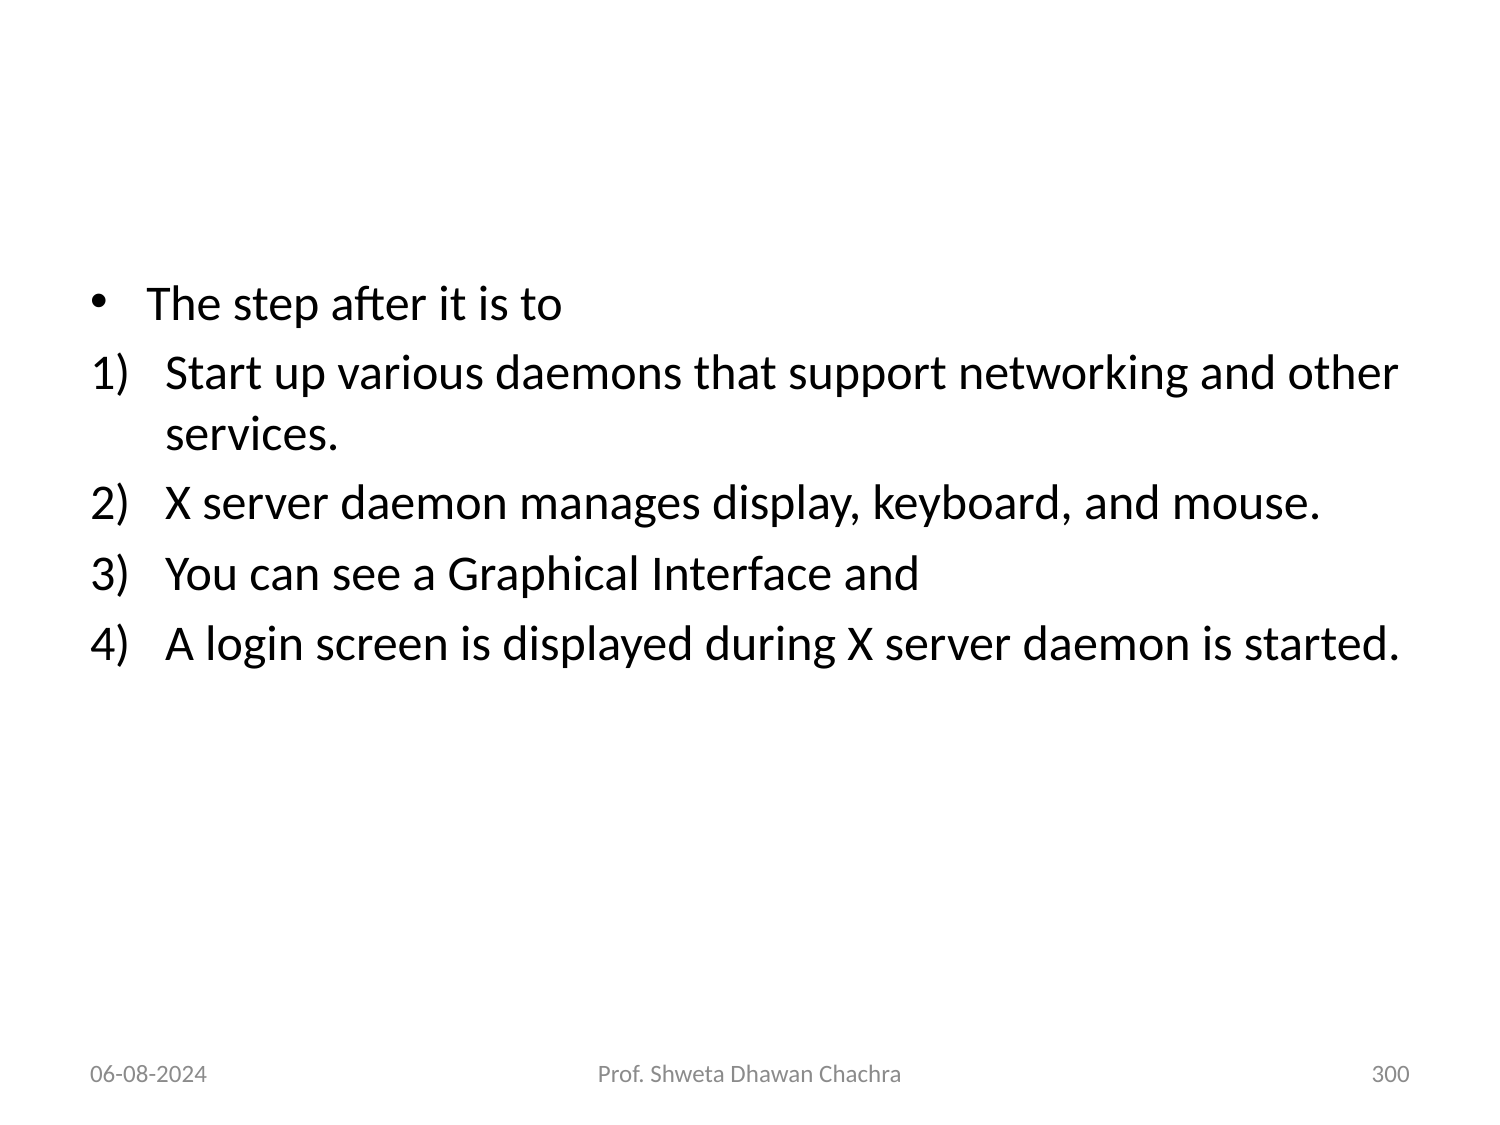

#
The step after it is to
Start up various daemons that support networking and other services.
X server daemon manages display, keyboard, and mouse.
You can see a Graphical Interface and
A login screen is displayed during X server daemon is started.

06-08-2024
Prof. Shweta Dhawan Chachra
300